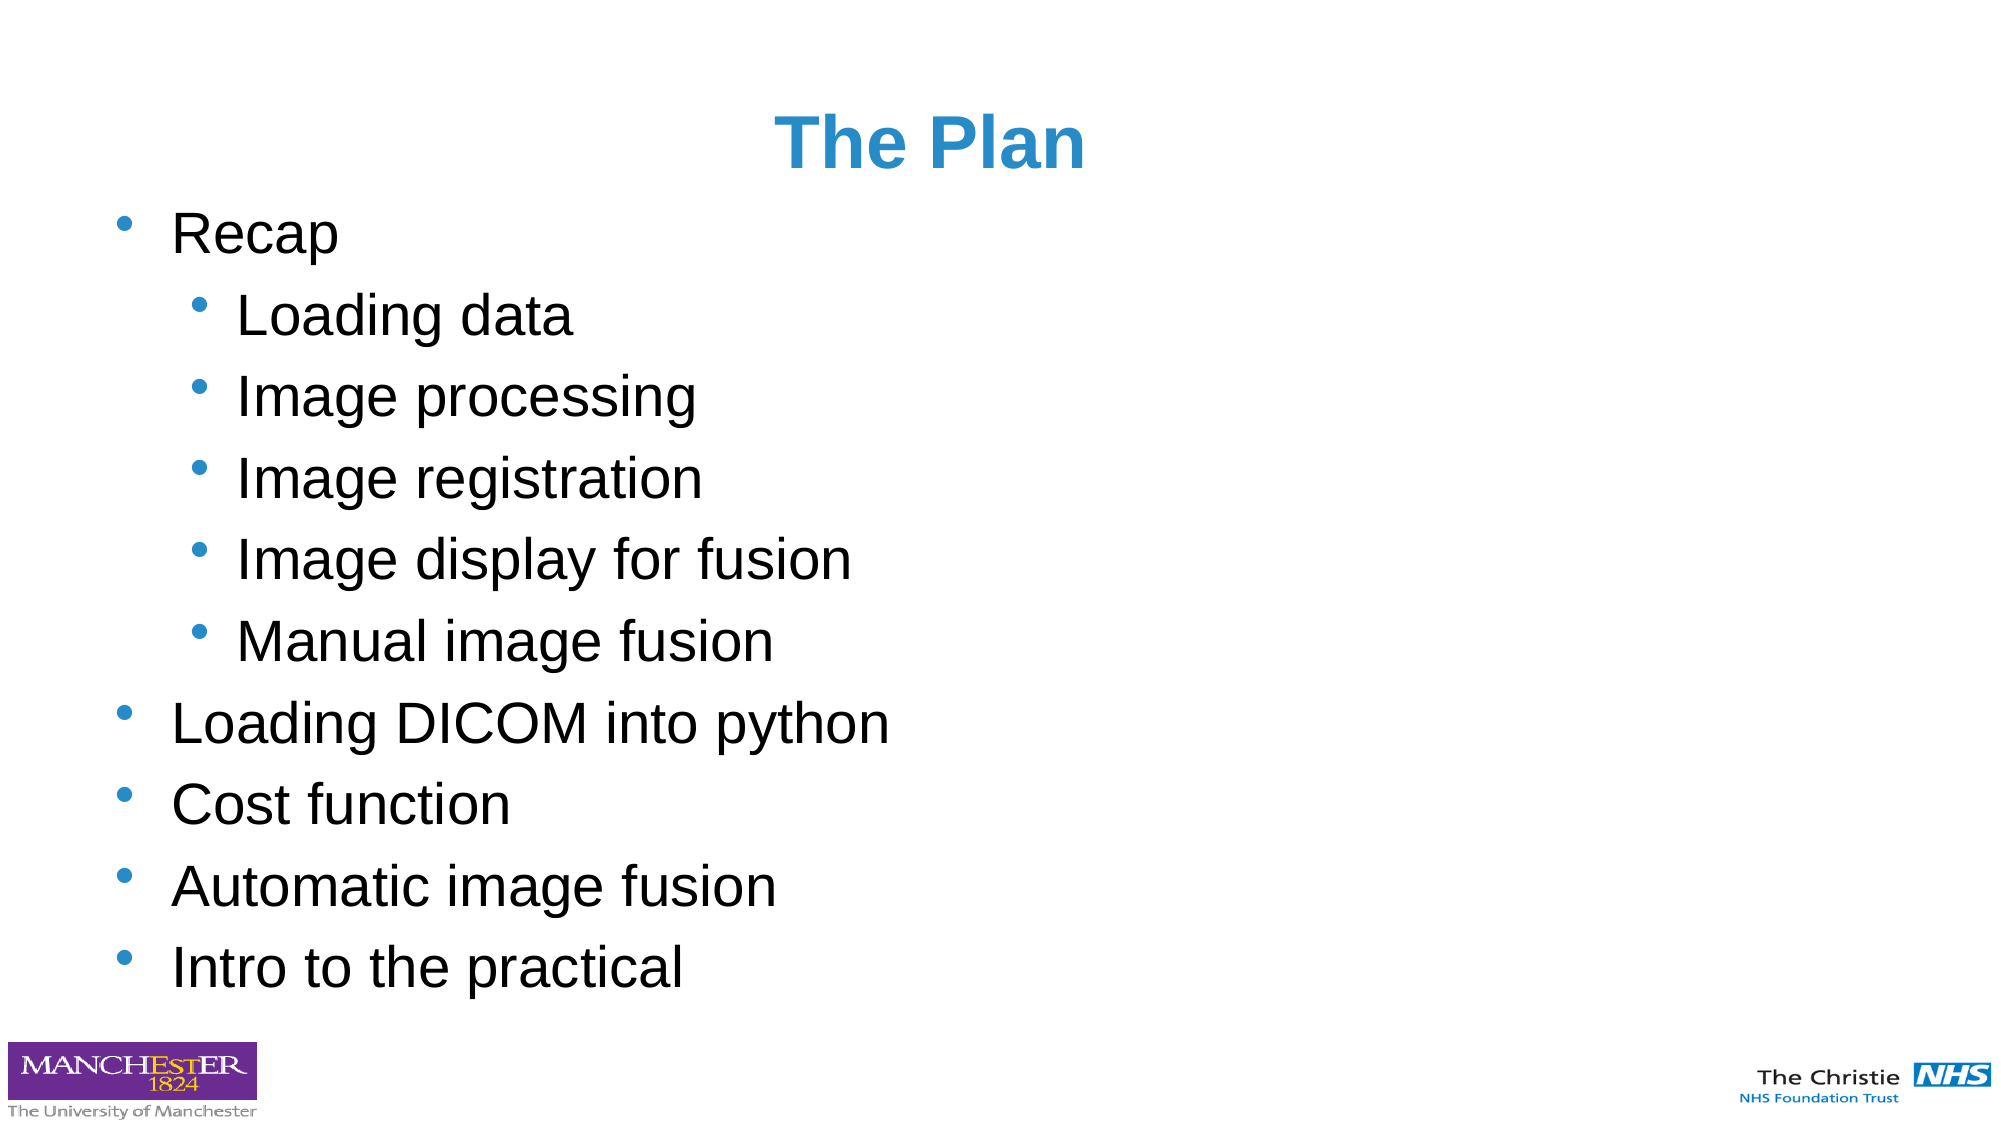

# The Plan
Recap
Loading data
Image processing
Image registration
Image display for fusion
Manual image fusion
Loading DICOM into python
Cost function
Automatic image fusion
Intro to the practical